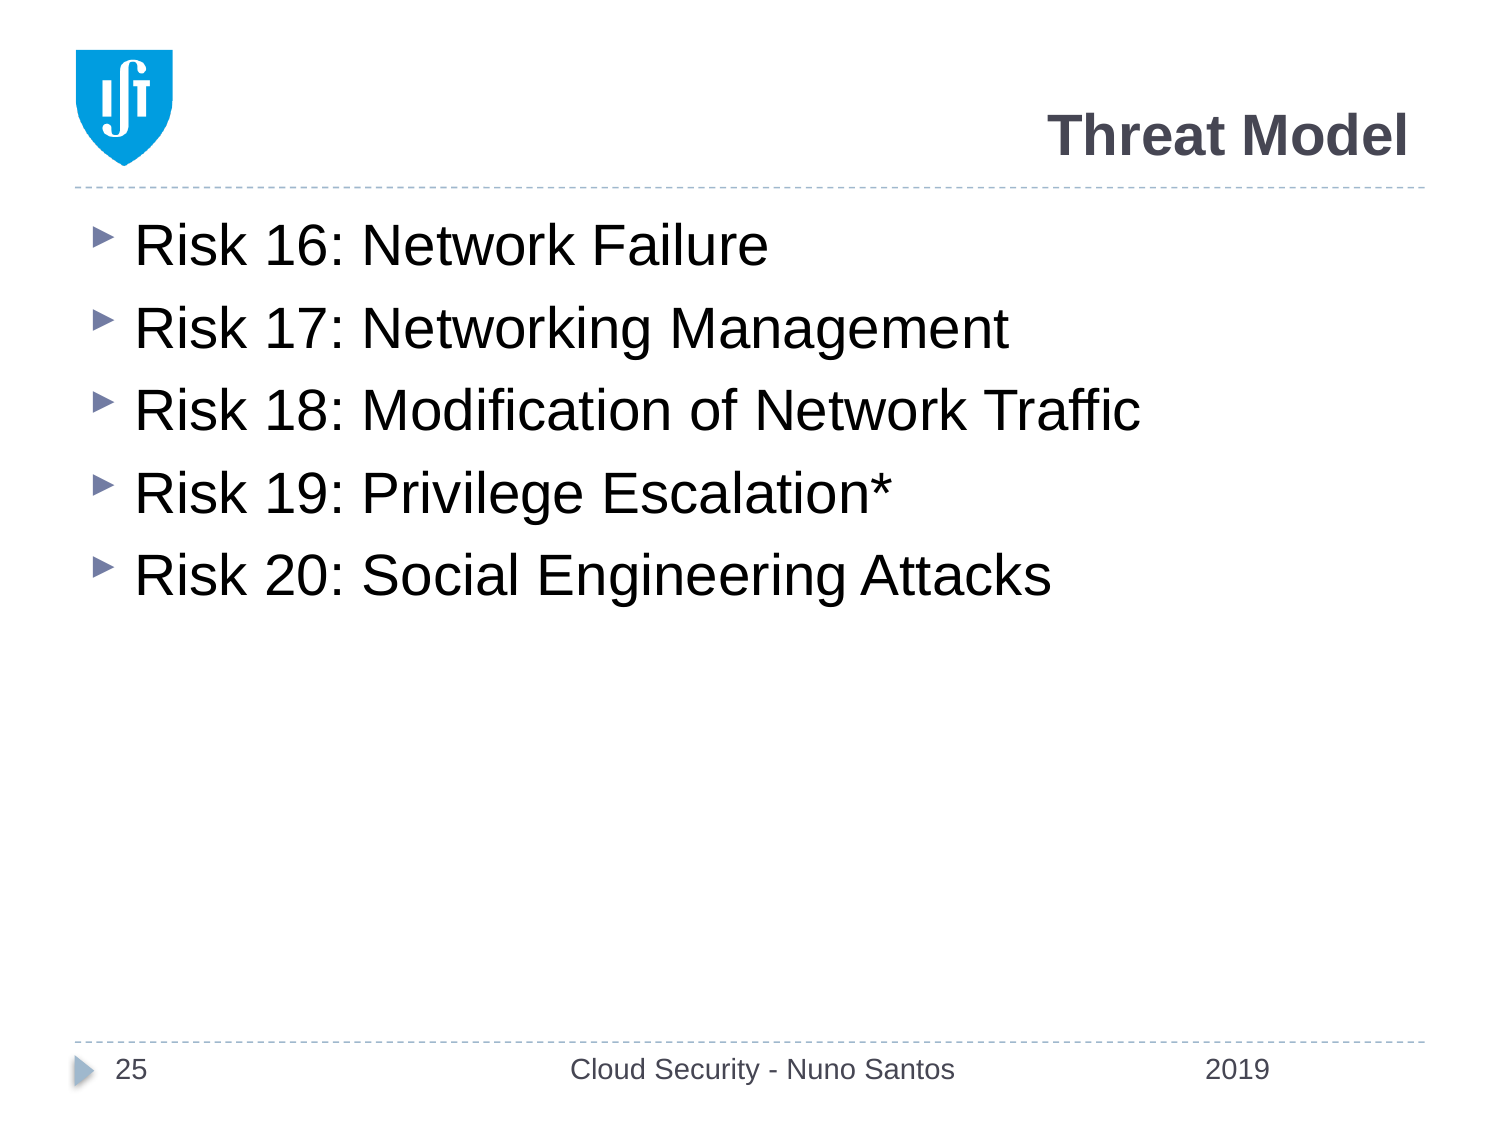

# Threat Model
Risk 16: Network Failure
Risk 17: Networking Management
Risk 18: Modification of Network Traffic
Risk 19: Privilege Escalation*
Risk 20: Social Engineering Attacks
25
Cloud Security - Nuno Santos
2019